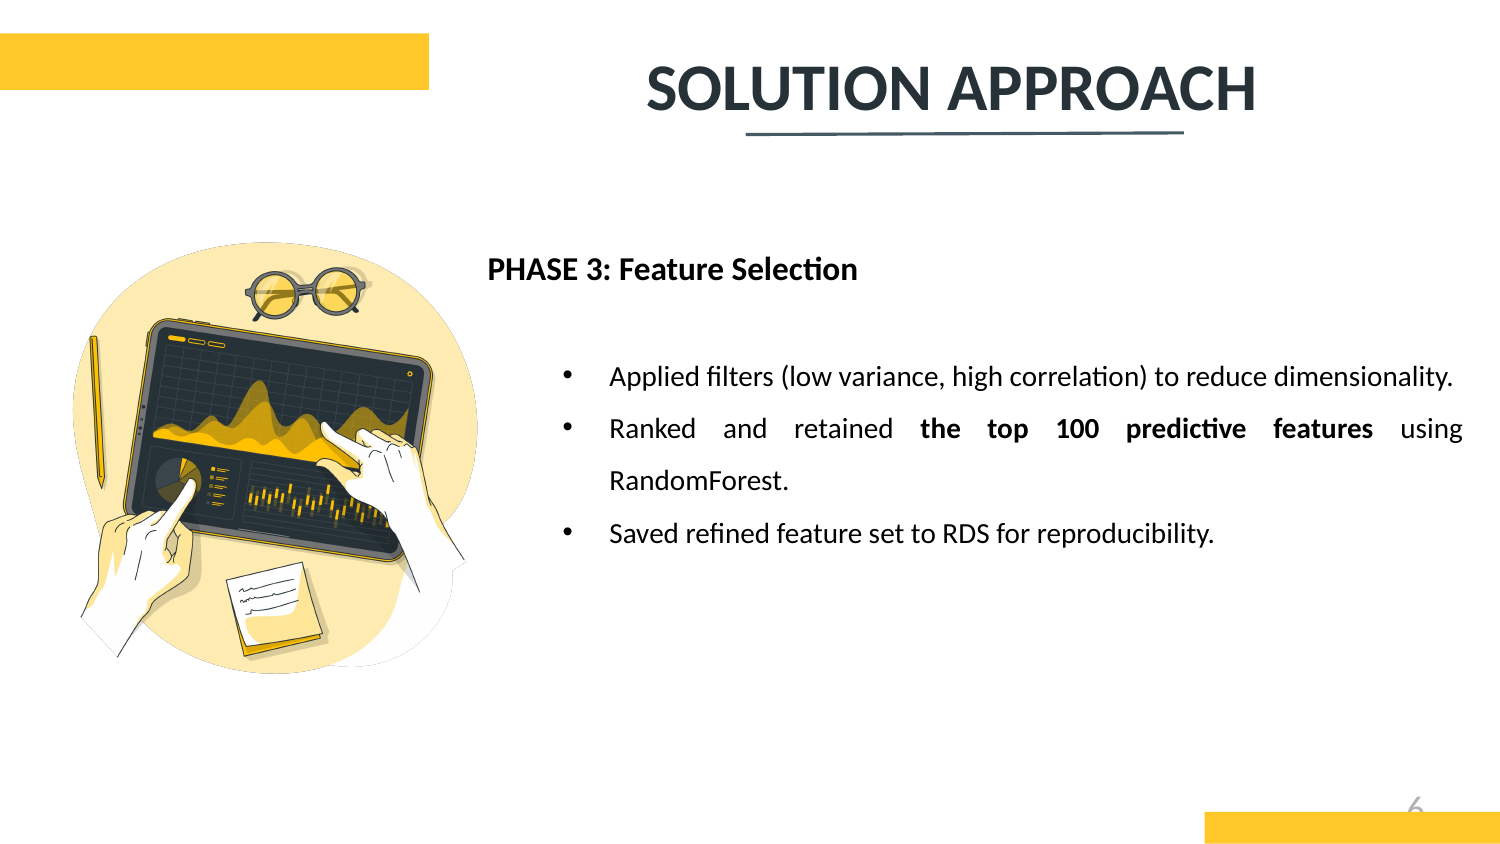

# SOLUTION APPROACH

PHASE 3: Feature Selection

Applied filters (low variance, high correlation) to reduce dimensionality.
Ranked and retained the top 100 predictive features using RandomForest.
Saved refined feature set to RDS for reproducibility.

6